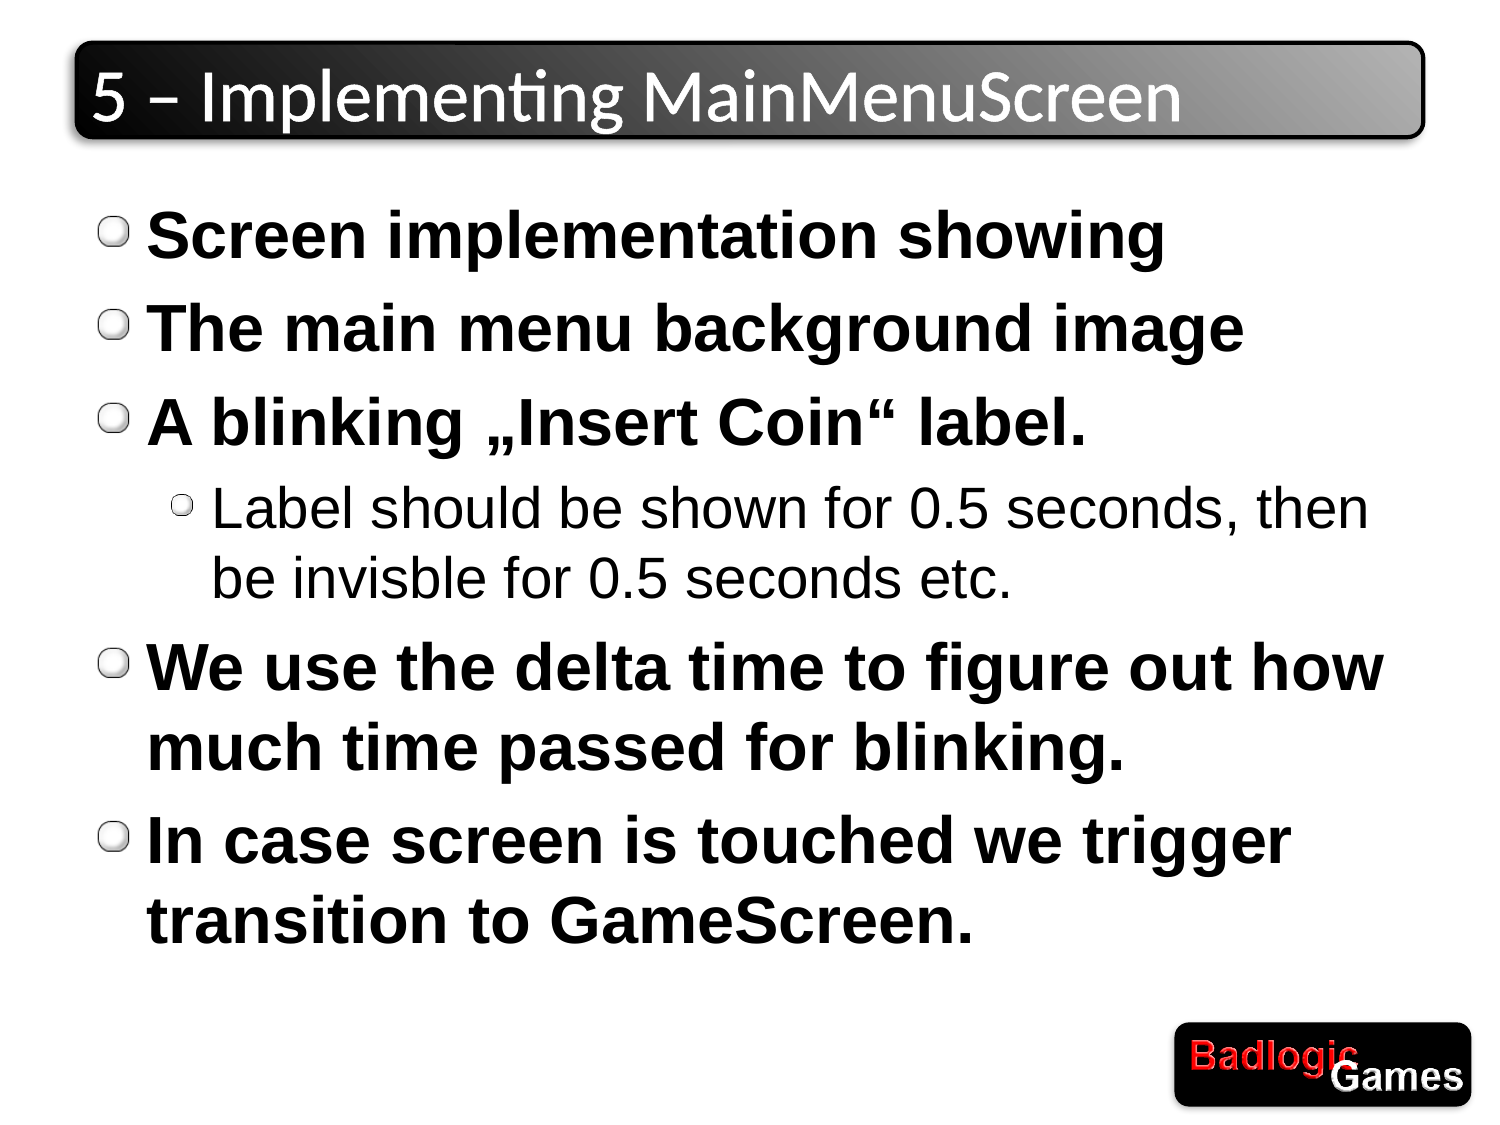

# 5 – Implementing MainMenuScreen
Screen implementation showing
The main menu background image
A blinking „Insert Coin“ label.
Label should be shown for 0.5 seconds, then be invisble for 0.5 seconds etc.
We use the delta time to figure out how much time passed for blinking.
In case screen is touched we trigger transition to GameScreen.